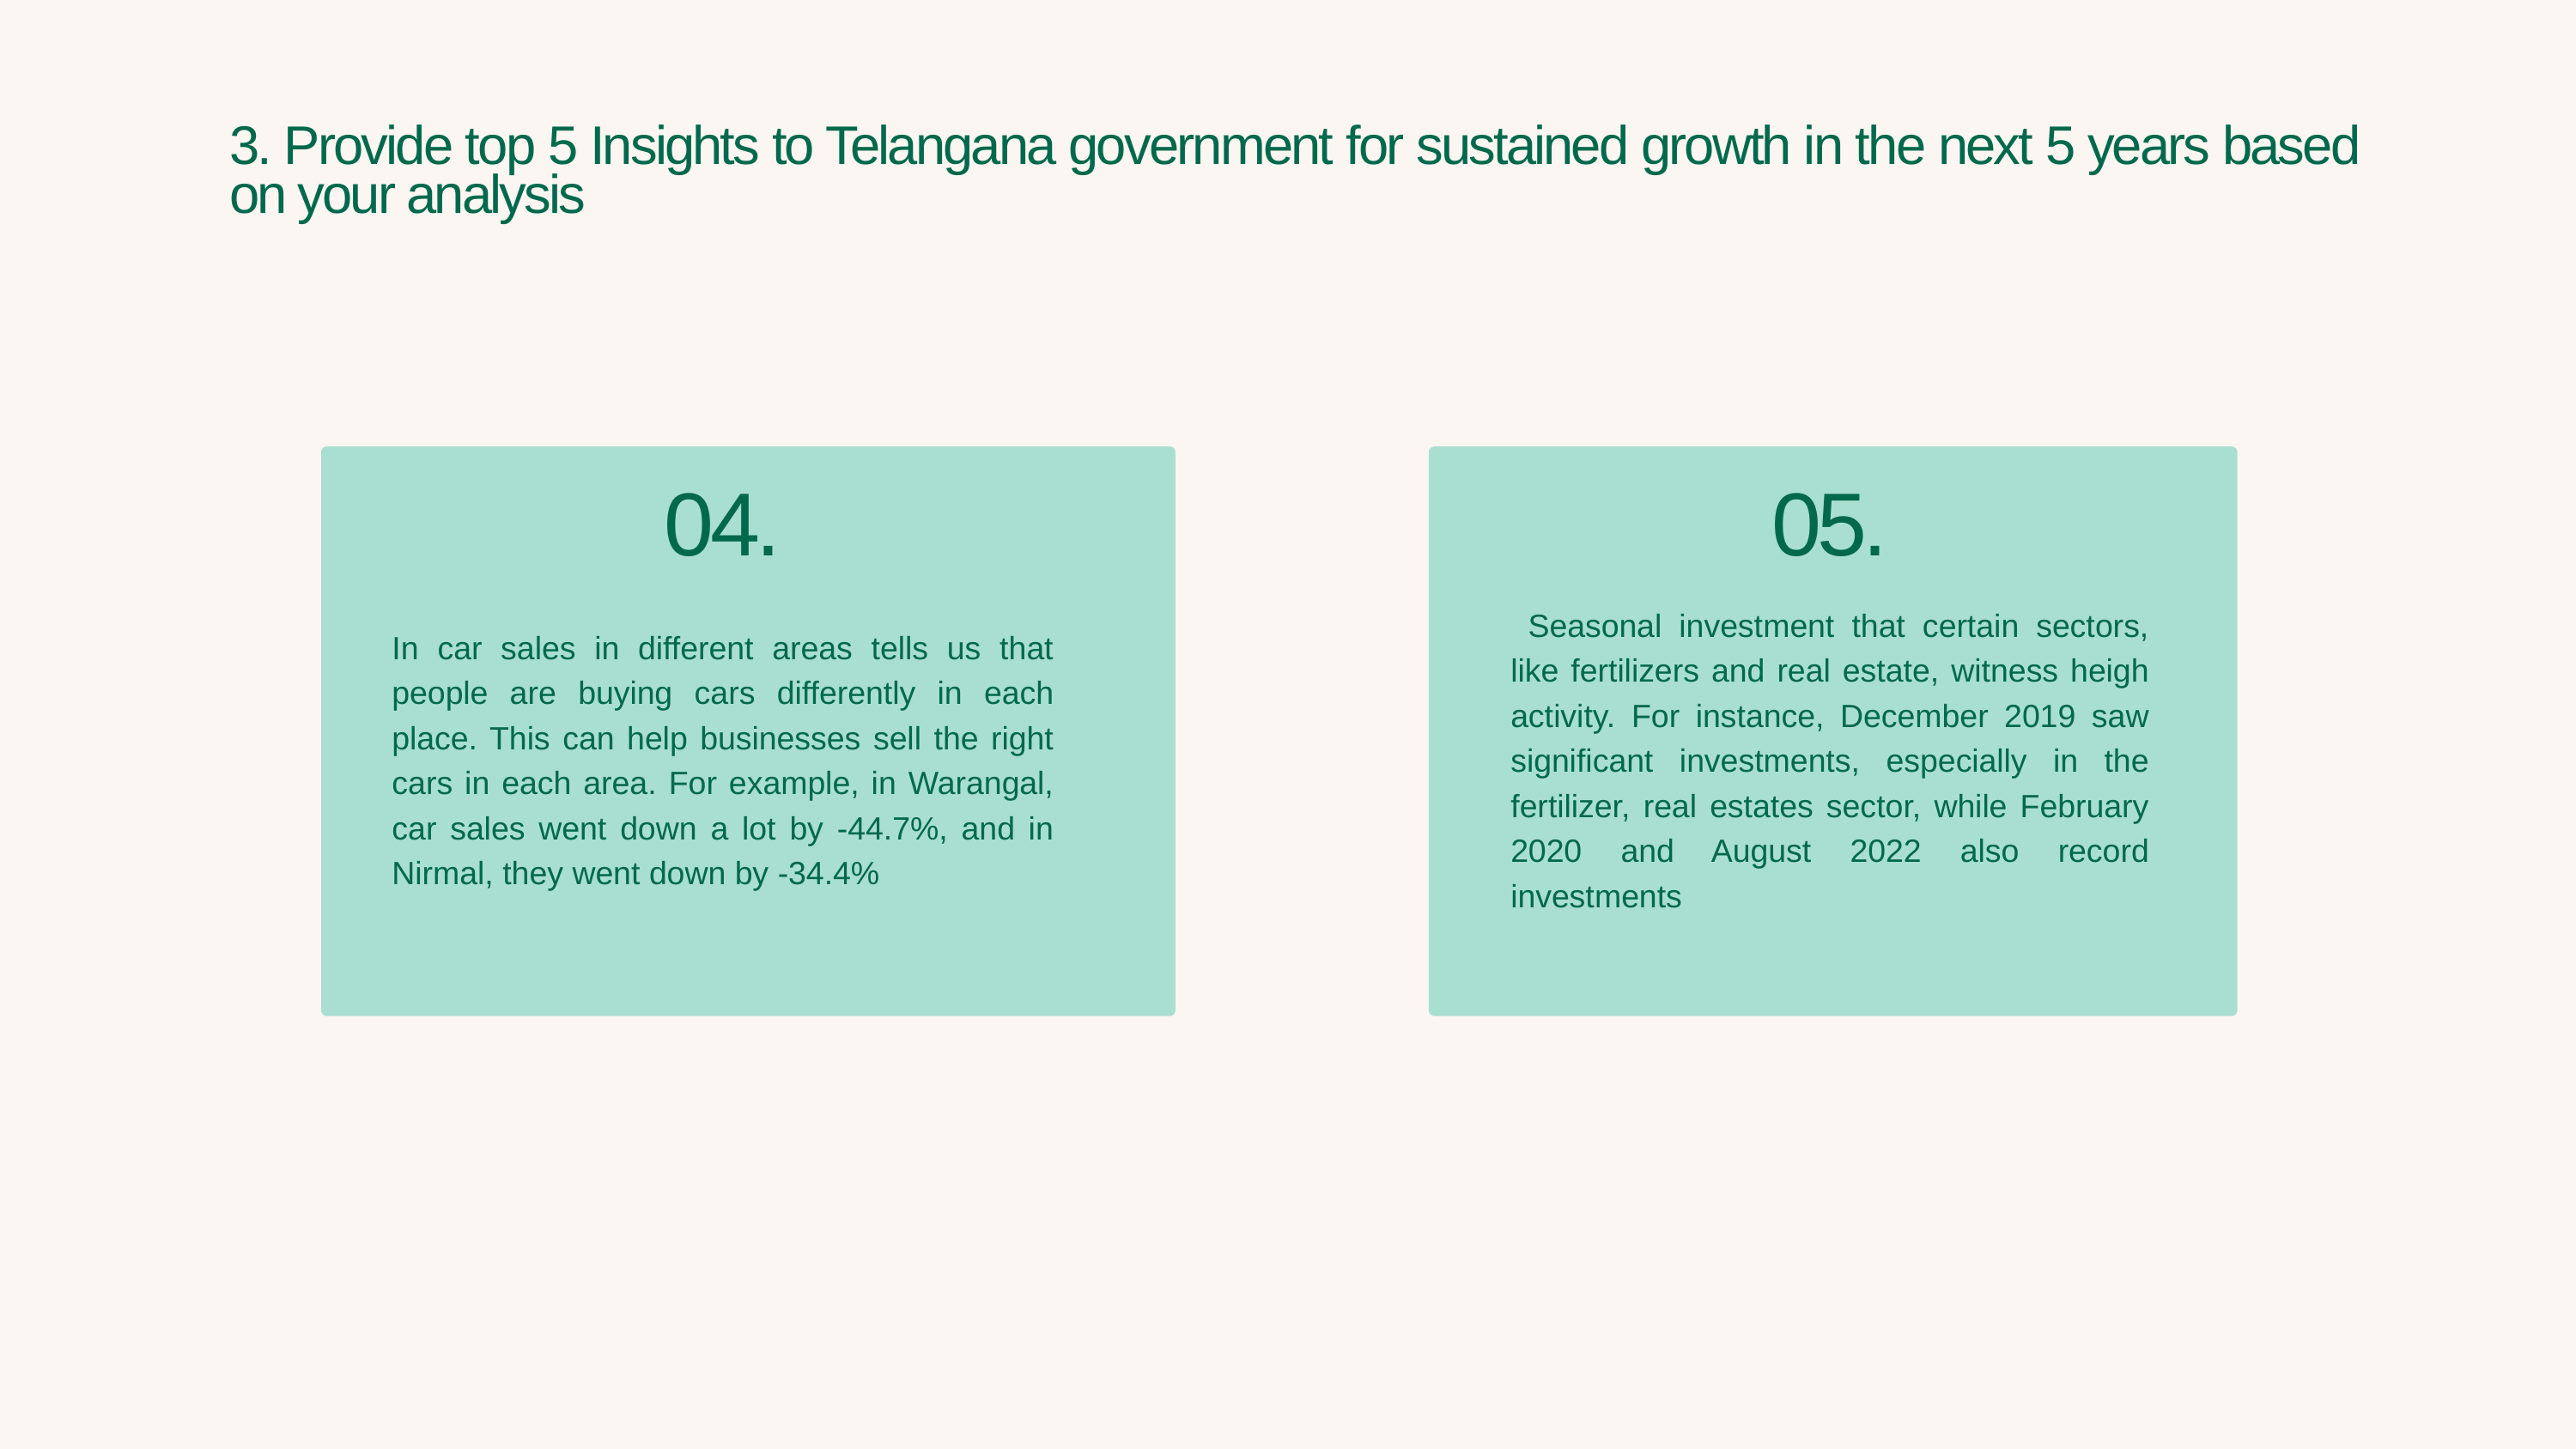

3. Provide top 5 Insights to Telangana government for sustained growth in the next 5 years based on your analysis

04.
05.
 Seasonal investment that certain sectors, like fertilizers and real estate, witness heigh activity. For instance, December 2019 saw significant investments, especially in the fertilizer, real estates sector, while February 2020 and August 2022 also record investments
In car sales in different areas tells us that people are buying cars differently in each place. This can help businesses sell the right cars in each area. For example, in Warangal, car sales went down a lot by -44.7%, and in Nirmal, they went down by -34.4%